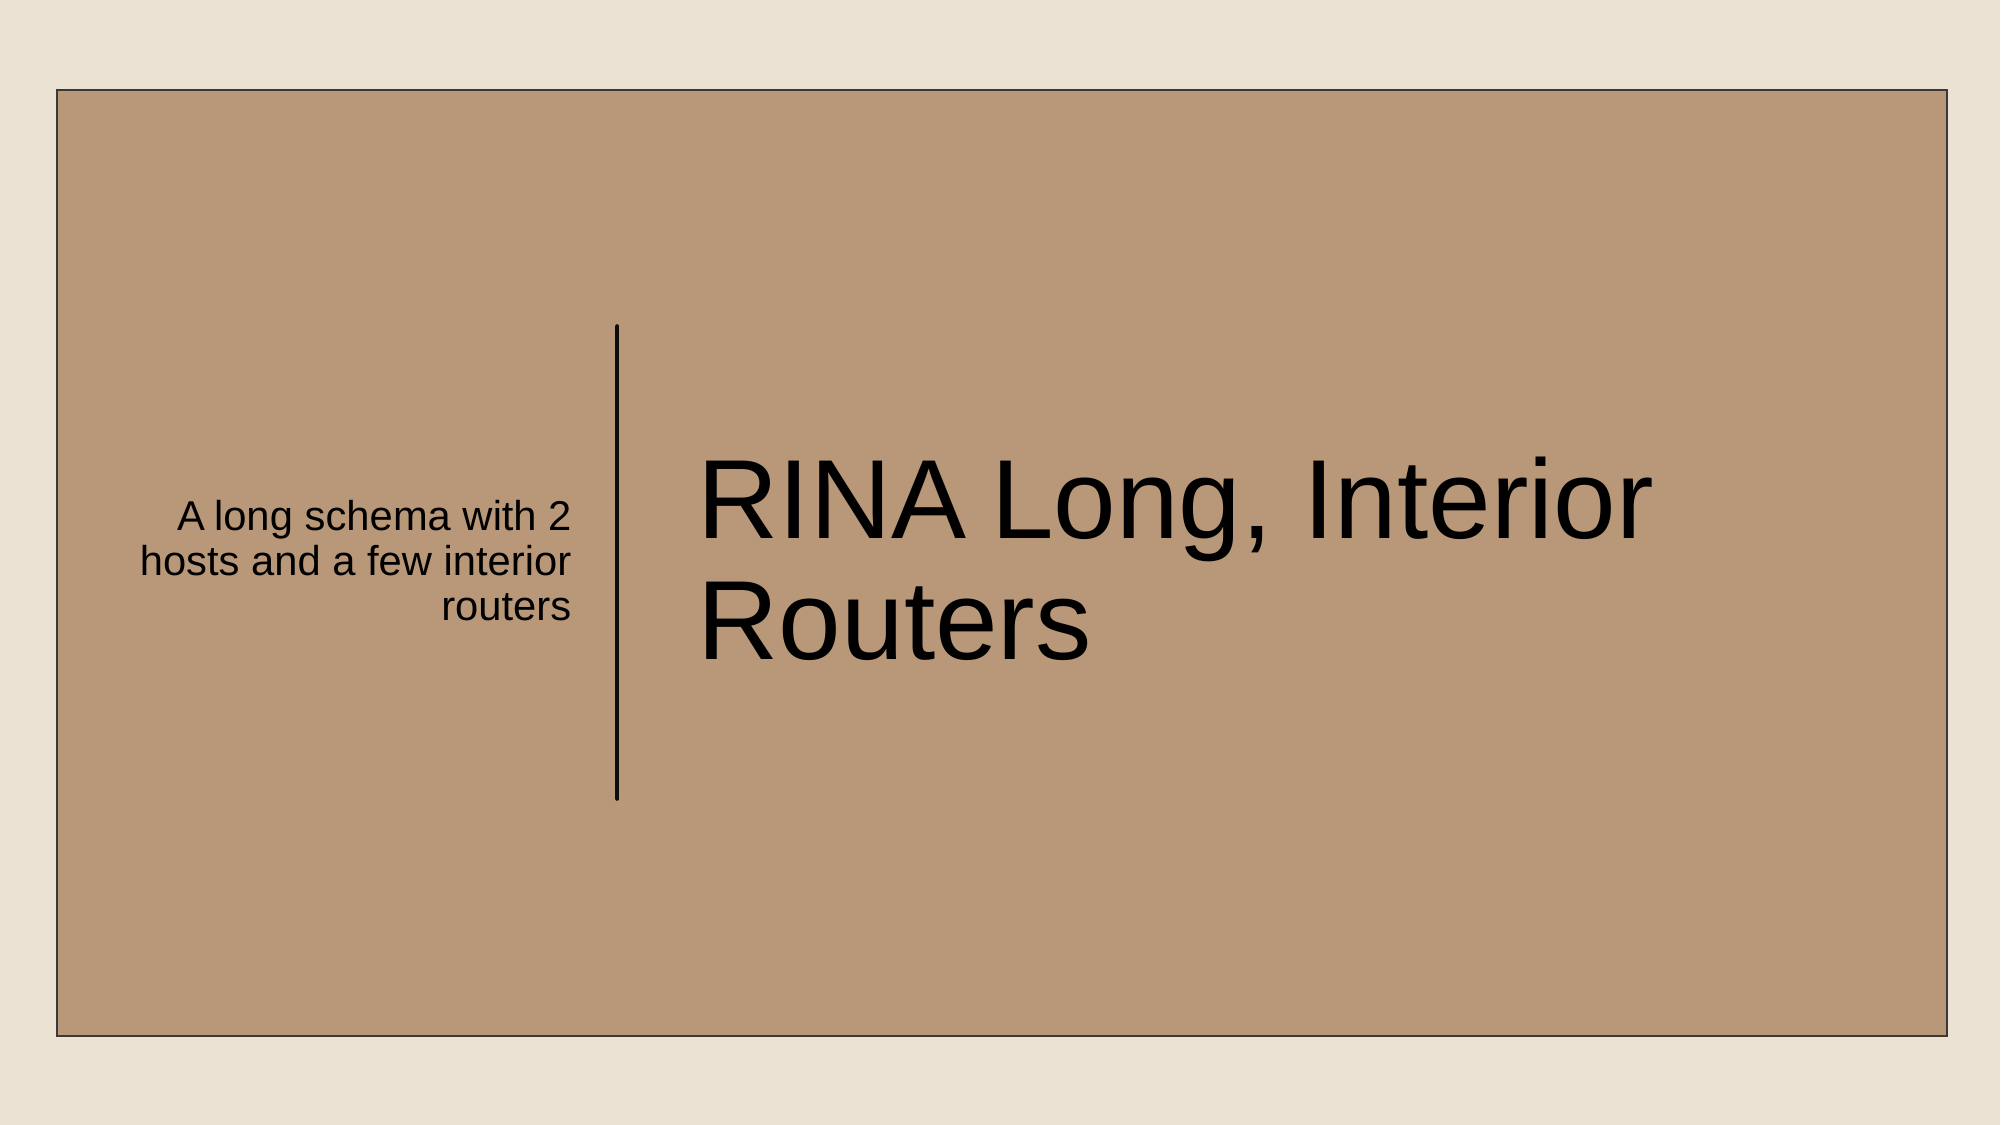

A long schema with 2 hosts and a few interior routers
# RINA Long, Interior Routers